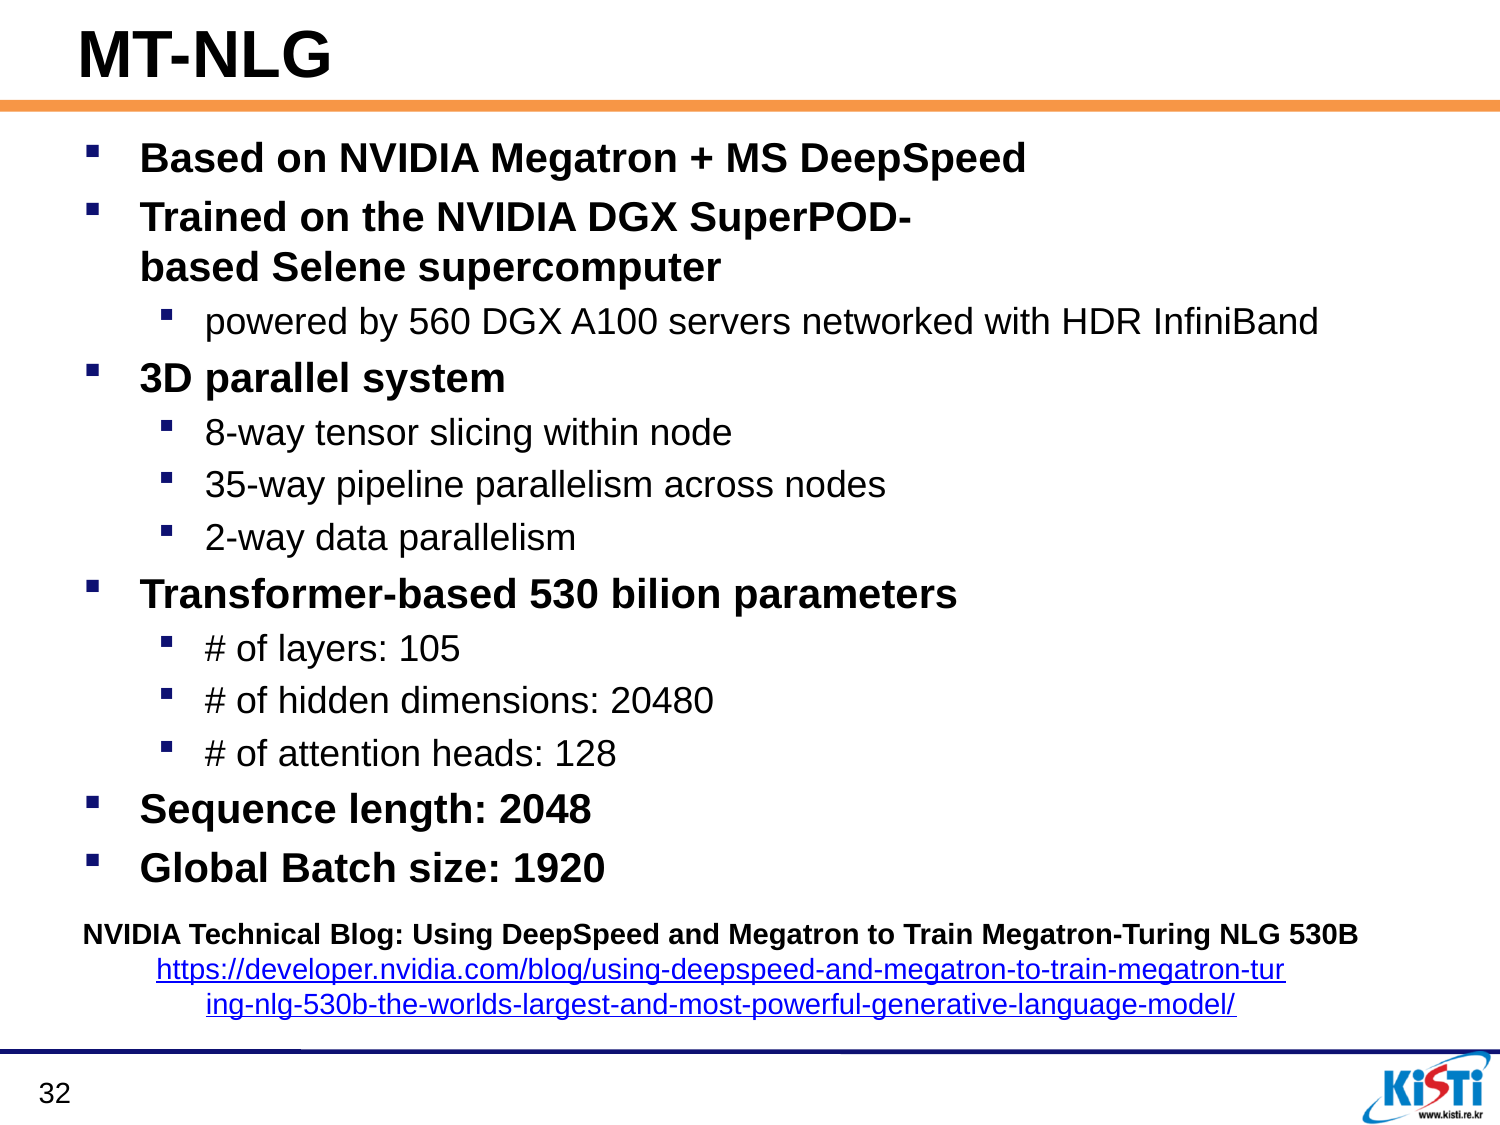

# MT-NLG
Based on NVIDIA Megatron + MS DeepSpeed
Trained on the NVIDIA DGX SuperPOD-based Selene supercomputer
powered by 560 DGX A100 servers networked with HDR InfiniBand
3D parallel system
8-way tensor slicing within node
35-way pipeline parallelism across nodes
2-way data parallelism
Transformer-based 530 bilion parameters
# of layers: 105
# of hidden dimensions: 20480
# of attention heads: 128
Sequence length: 2048
Global Batch size: 1920

NVIDIA Technical Blog: Using DeepSpeed and Megatron to Train Megatron-Turing NLG 530B
https://developer.nvidia.com/blog/using-deepspeed-and-megatron-to-train-megatron-tur
ing-nlg-530b-the-worlds-largest-and-most-powerful-generative-language-model/
32